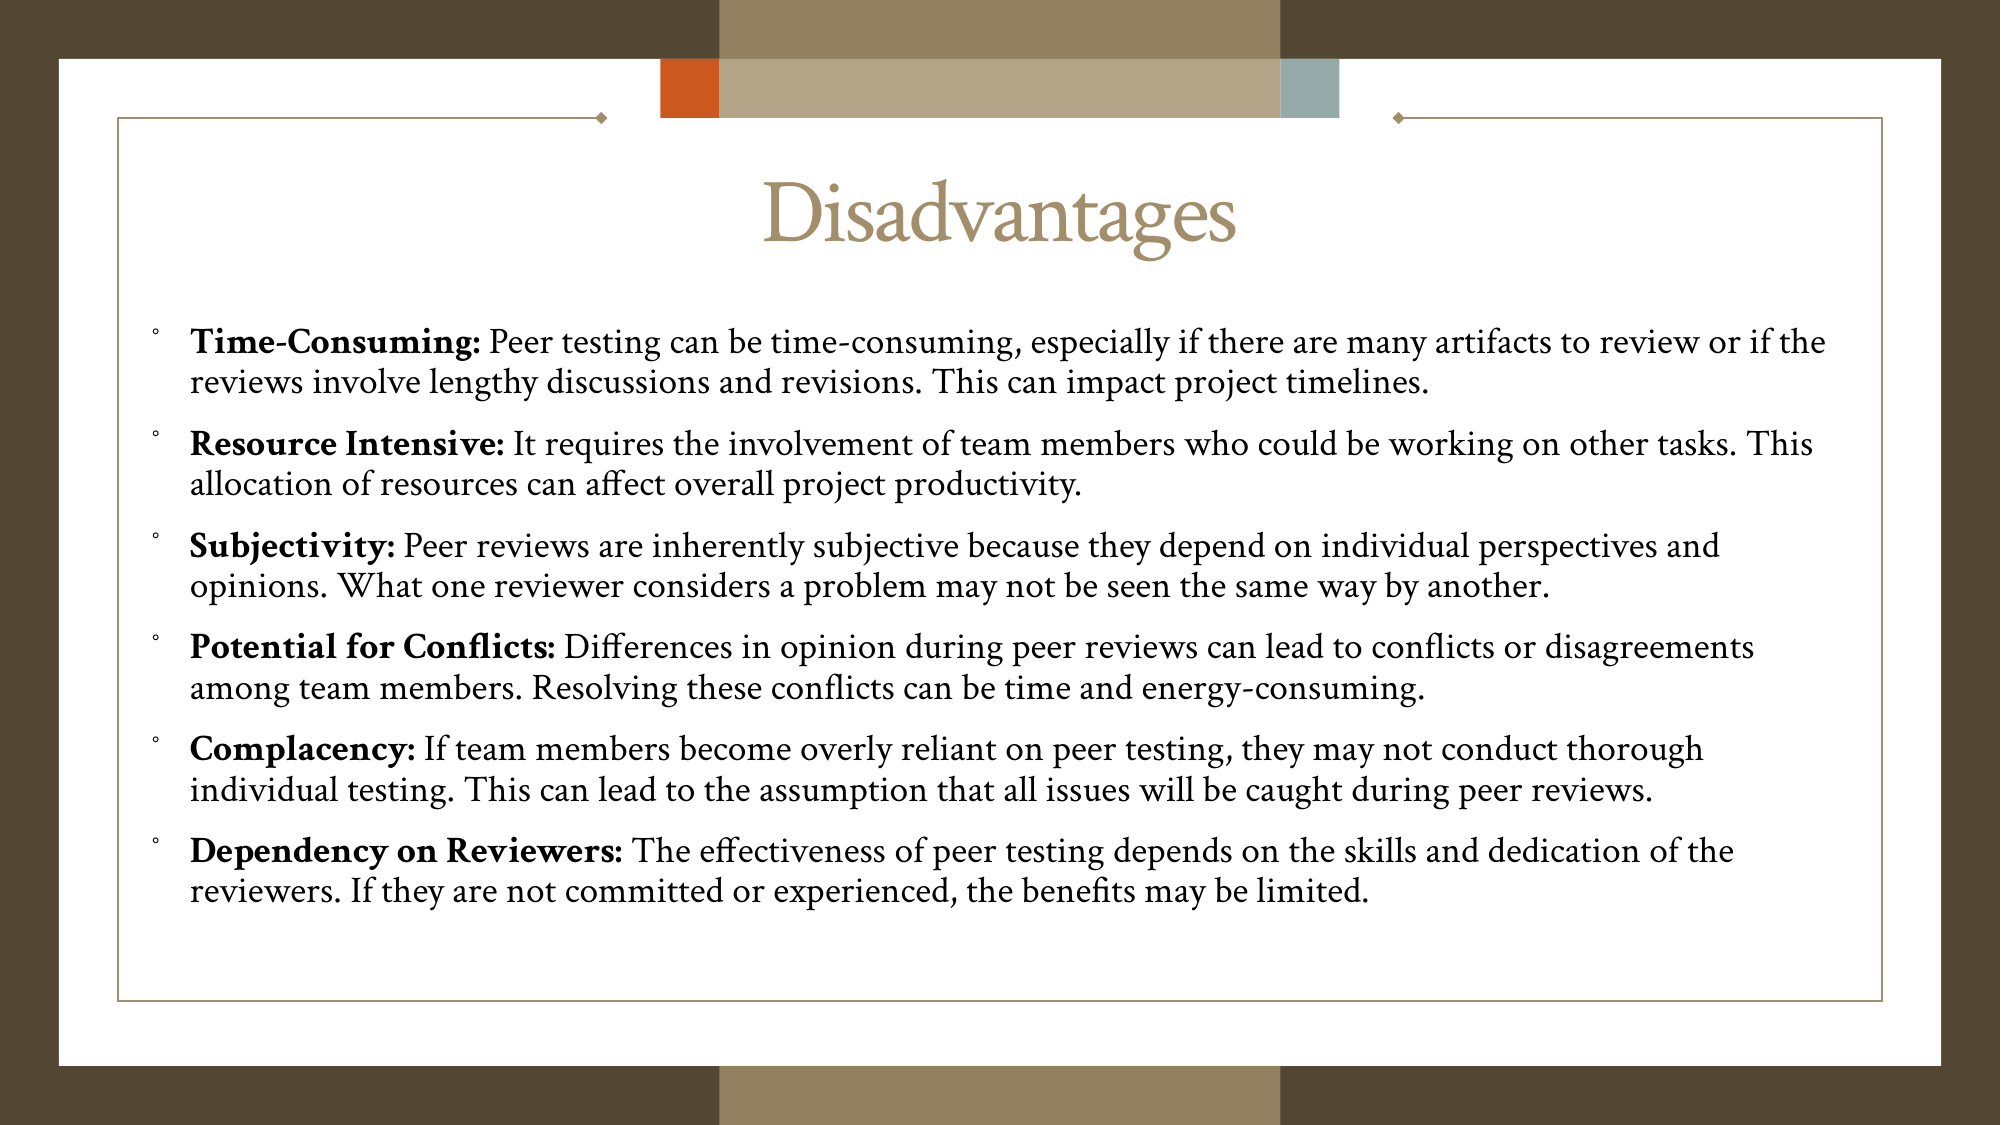

# Disadvantages
Time-Consuming: Peer testing can be time-consuming, especially if there are many artifacts to review or if the reviews involve lengthy discussions and revisions. This can impact project timelines.
Resource Intensive: It requires the involvement of team members who could be working on other tasks. This allocation of resources can affect overall project productivity.
Subjectivity: Peer reviews are inherently subjective because they depend on individual perspectives and opinions. What one reviewer considers a problem may not be seen the same way by another.
Potential for Conflicts: Differences in opinion during peer reviews can lead to conflicts or disagreements among team members. Resolving these conflicts can be time and energy-consuming.
Complacency: If team members become overly reliant on peer testing, they may not conduct thorough individual testing. This can lead to the assumption that all issues will be caught during peer reviews.
Dependency on Reviewers: The effectiveness of peer testing depends on the skills and dedication of the reviewers. If they are not committed or experienced, the benefits may be limited.